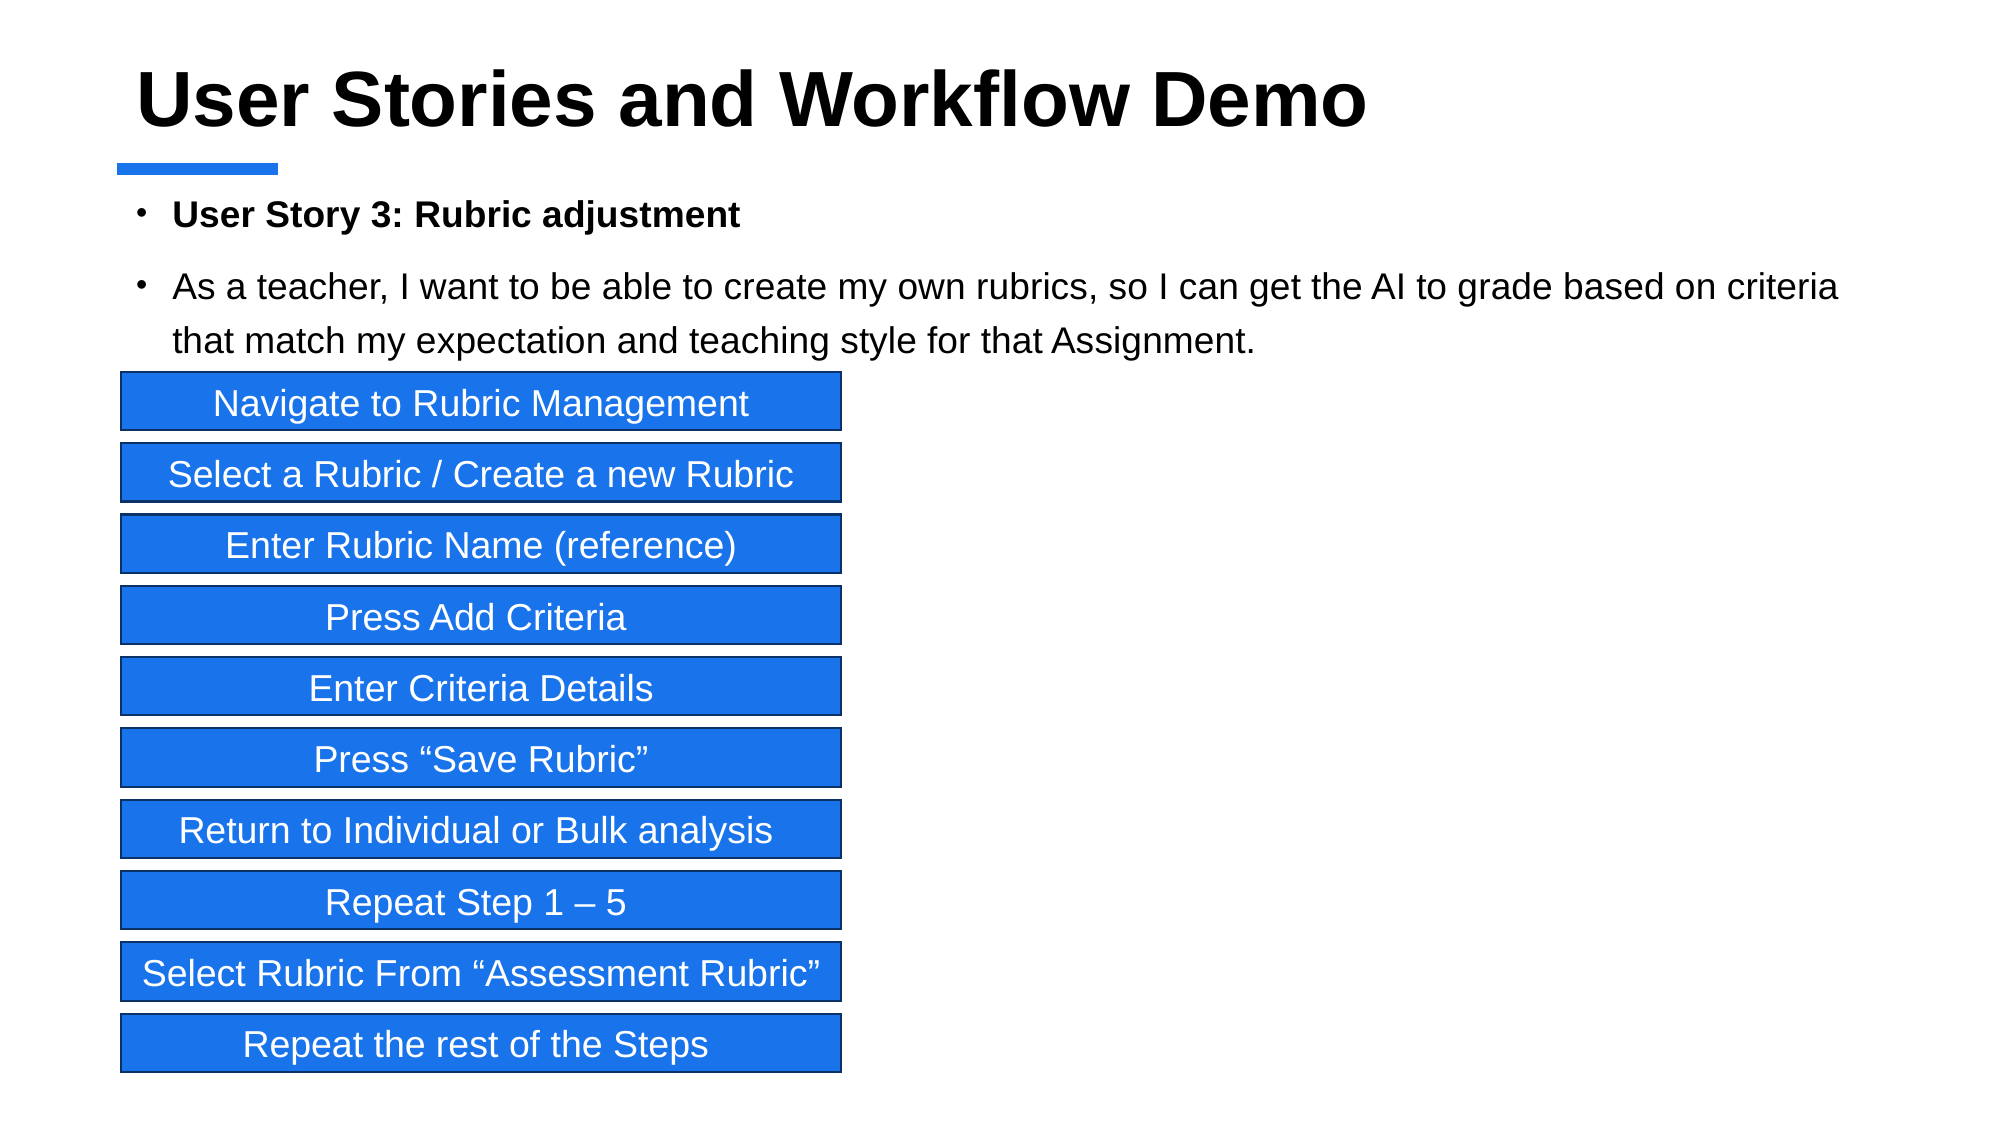

# User Stories and Workflow Demo
User Story 3: Rubric adjustment
As a teacher, I want to be able to create my own rubrics, so I can get the AI to grade based on criteria that match my expectation and teaching style for that Assignment.

Navigate to Rubric Management
Select a Rubric / Create a new Rubric
Enter Rubric Name (reference)
Press Add Criteria
Enter Criteria Details
Press “Save Rubric”
Return to Individual or Bulk analysis
Repeat Step 1 – 5
Select Rubric From “Assessment Rubric”
Repeat the rest of the Steps